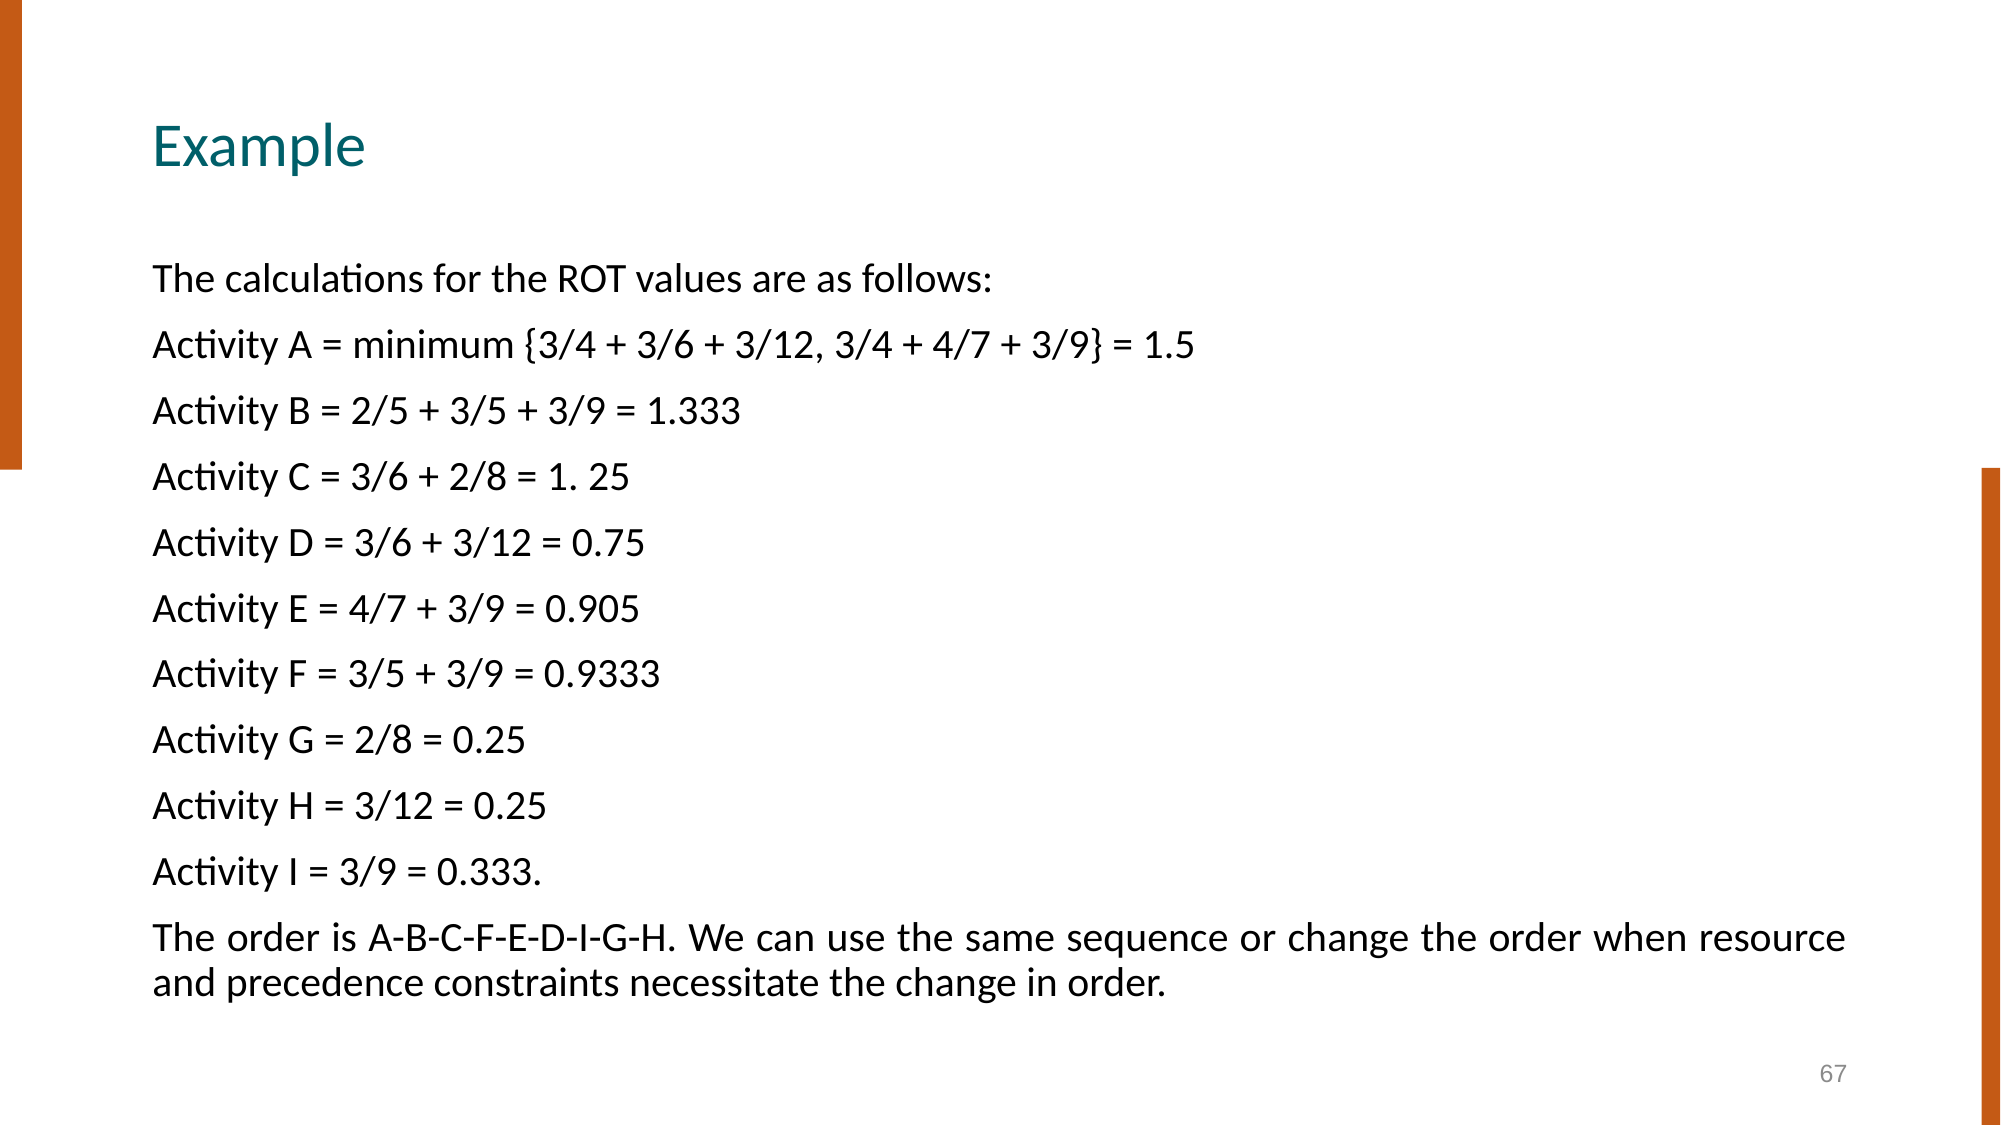

# Example
The calculations for the ROT values are as follows:
Activity A = minimum {3/4 + 3/6 + 3/12, 3/4 + 4/7 + 3/9} = 1.5
Activity B = 2/5 + 3/5 + 3/9 = 1.333
Activity C = 3/6 + 2/8 = 1. 25
Activity D = 3/6 + 3/12 = 0.75
Activity E = 4/7 + 3/9 = 0.905
Activity F = 3/5 + 3/9 = 0.9333
Activity G = 2/8 = 0.25
Activity H = 3/12 = 0.25
Activity I = 3/9 = 0.333.
The order is A-B-C-F-E-D-I-G-H. We can use the same sequence or change the order when resource and precedence constraints necessitate the change in order.
67